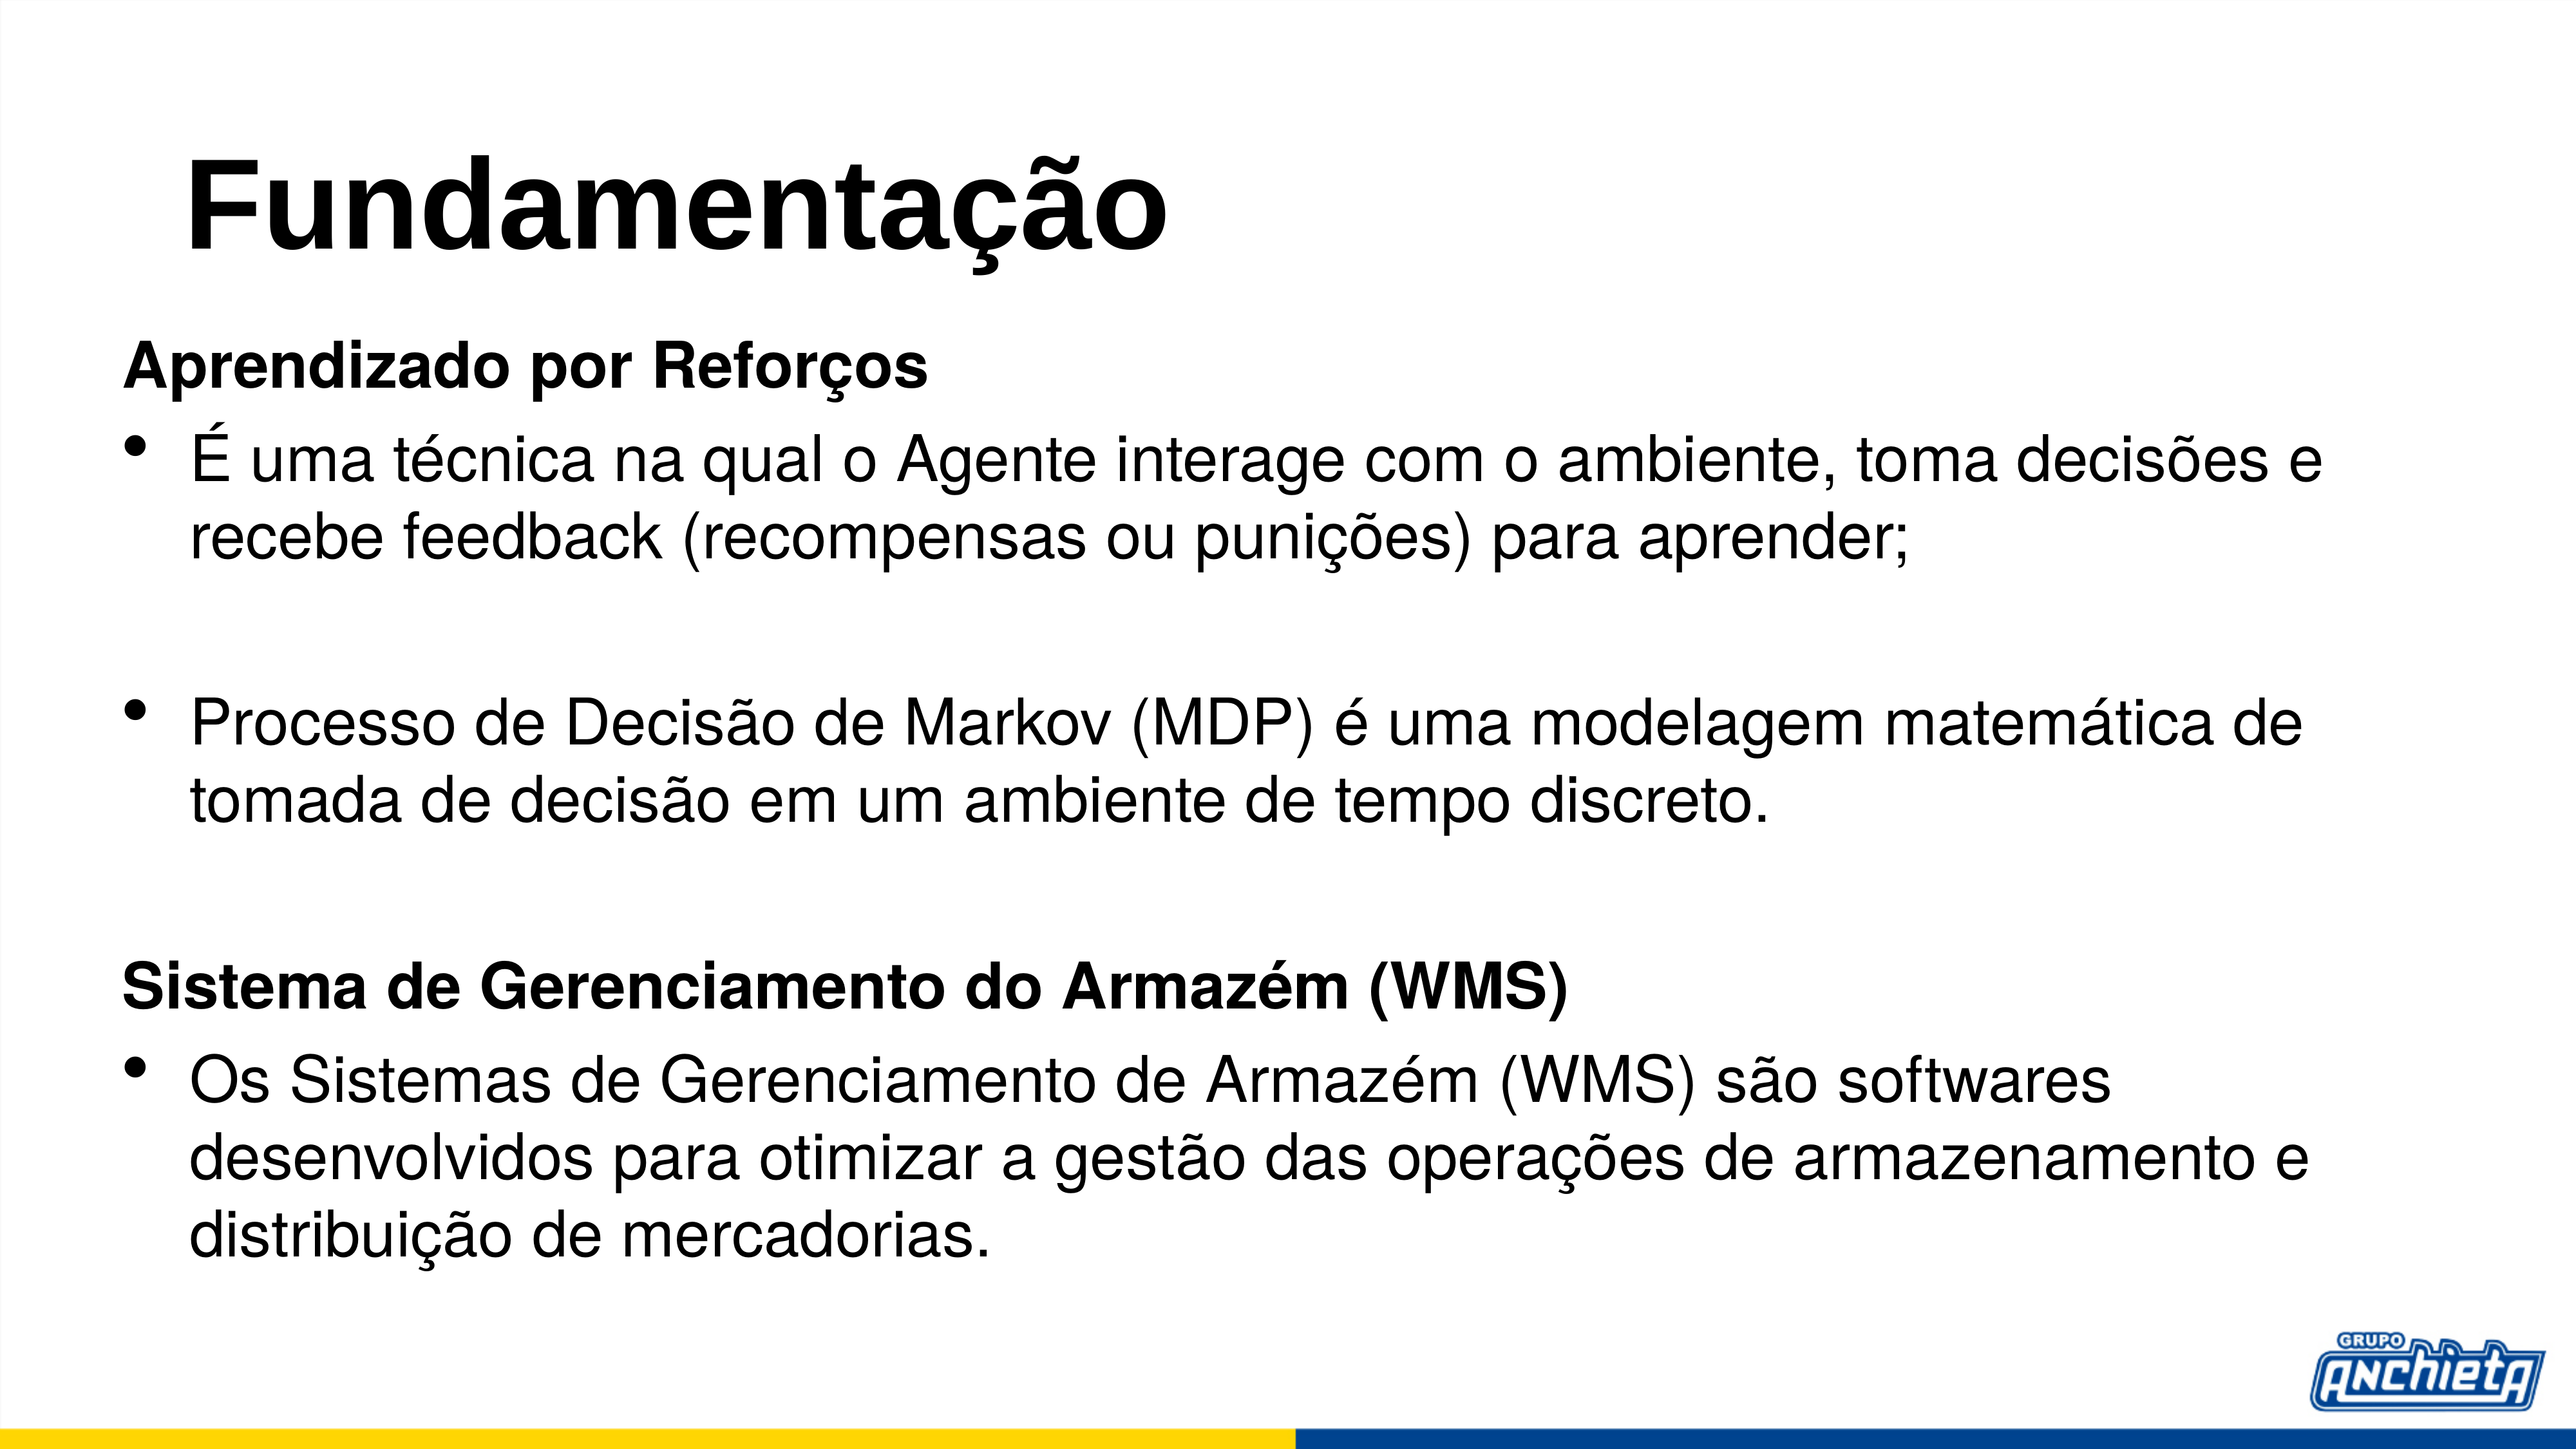

# Fundamentação
Aprendizado por Reforços
É uma técnica na qual o Agente interage com o ambiente, toma decisões e recebe feedback (recompensas ou punições) para aprender;

Processo de Decisão de Markov (MDP) é uma modelagem matemática de tomada de decisão em um ambiente de tempo discreto.

Sistema de Gerenciamento do Armazém (WMS)
Os Sistemas de Gerenciamento de Armazém (WMS) são softwares desenvolvidos para otimizar a gestão das operações de armazenamento e distribuição de mercadorias.